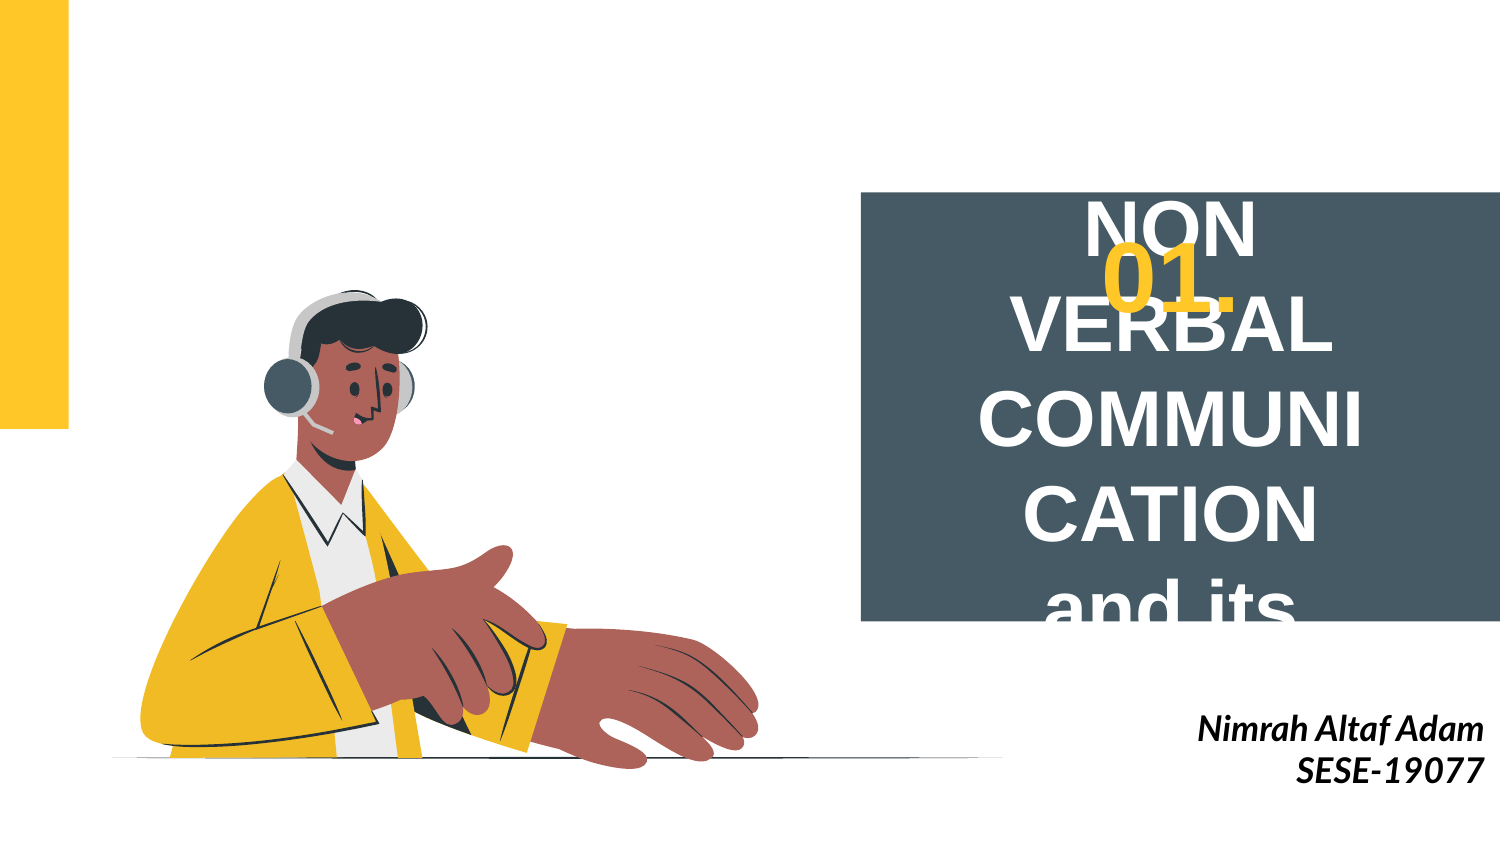

01.

# NON VERBAL COMMUNICATION and its types
Nimrah Altaf Adam
SESE-19077